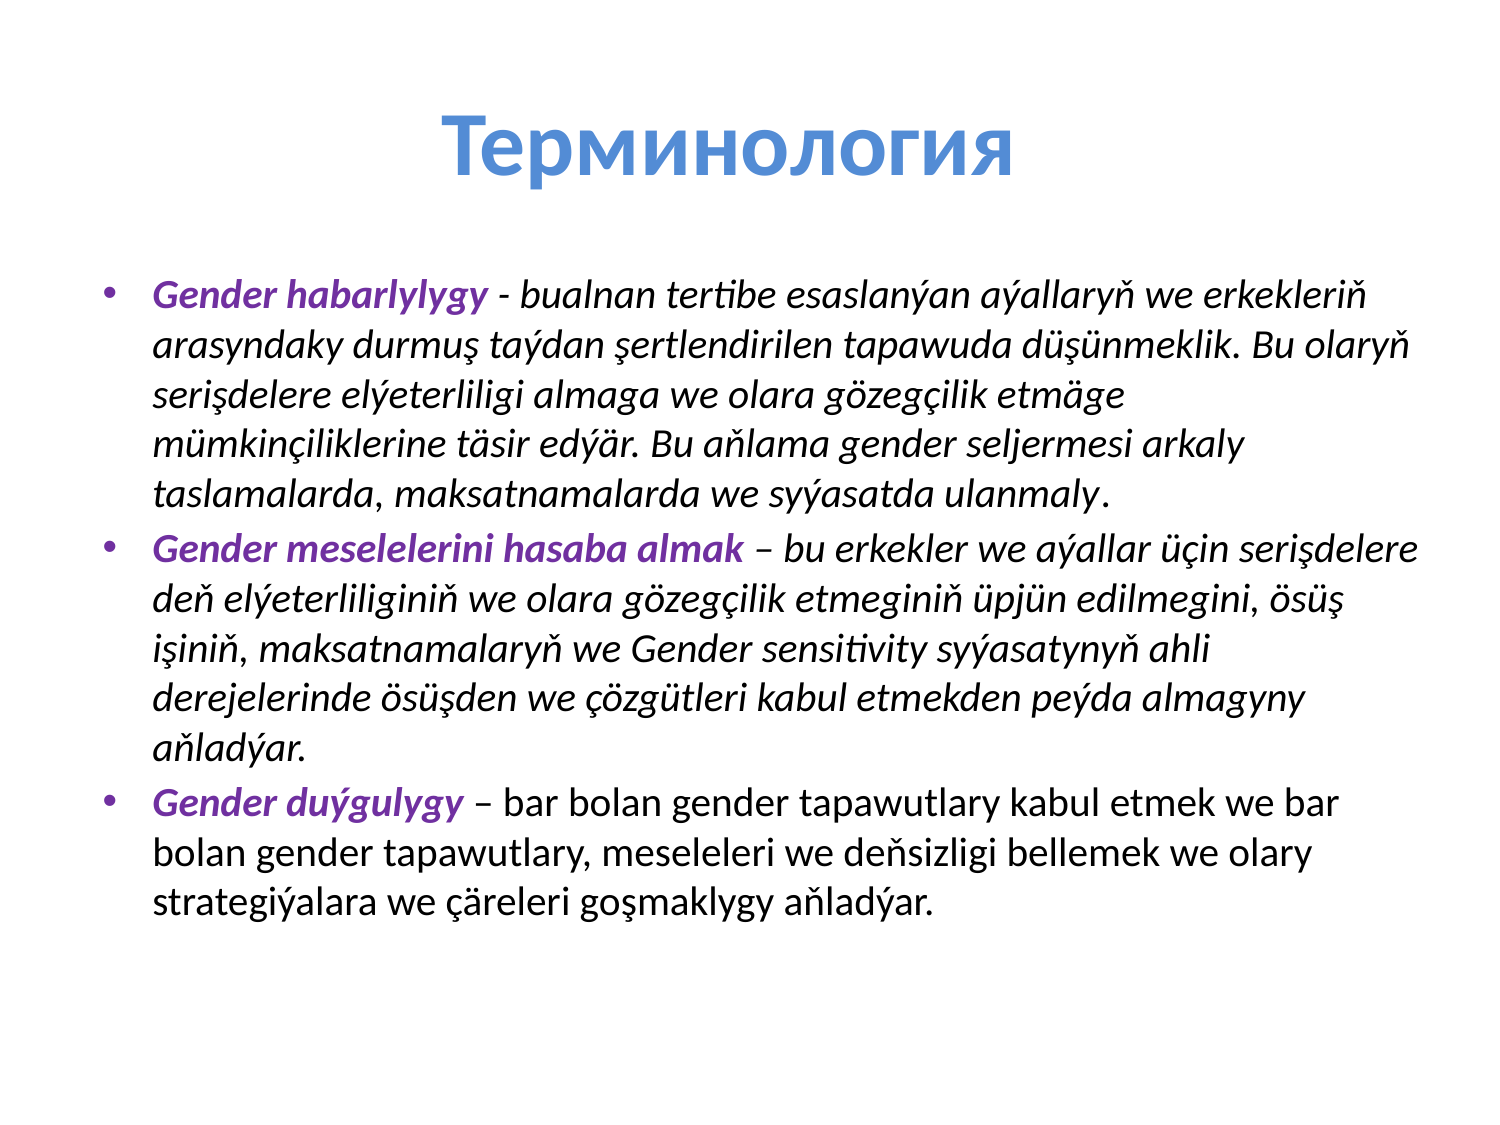

# Терминология
Gender habarlylygy - bualnan tertibe esaslanýan aýallaryň we erkekleriň arasyndaky durmuş taýdan şertlendirilen tapawuda düşünmeklik. Bu olaryň serişdelere elýeterliligi almaga we olara gözegçilik etmäge mümkinçiliklerine täsir edýär. Bu aňlama gender seljermesi arkaly taslamalarda, maksatnamalarda we syýasatda ulanmaly.
Gender meselelerini hasaba almak – bu erkekler we aýallar üçin serişdelere deň elýeterliliginiň we olara gözegçilik etmeginiň üpjün edilmegini, ösüş işiniň, maksatnamalaryň we Gender sensitivity syýasatynyň ahli derejelerinde ösüşden we çözgütleri kabul etmekden peýda almagyny aňladýar.
Gender duýgulygy – bar bolan gender tapawutlary kabul etmek we bar bolan gender tapawutlary, meseleleri we deňsizligi bellemek we olary strategiýalara we çäreleri goşmaklygy aňladýar.